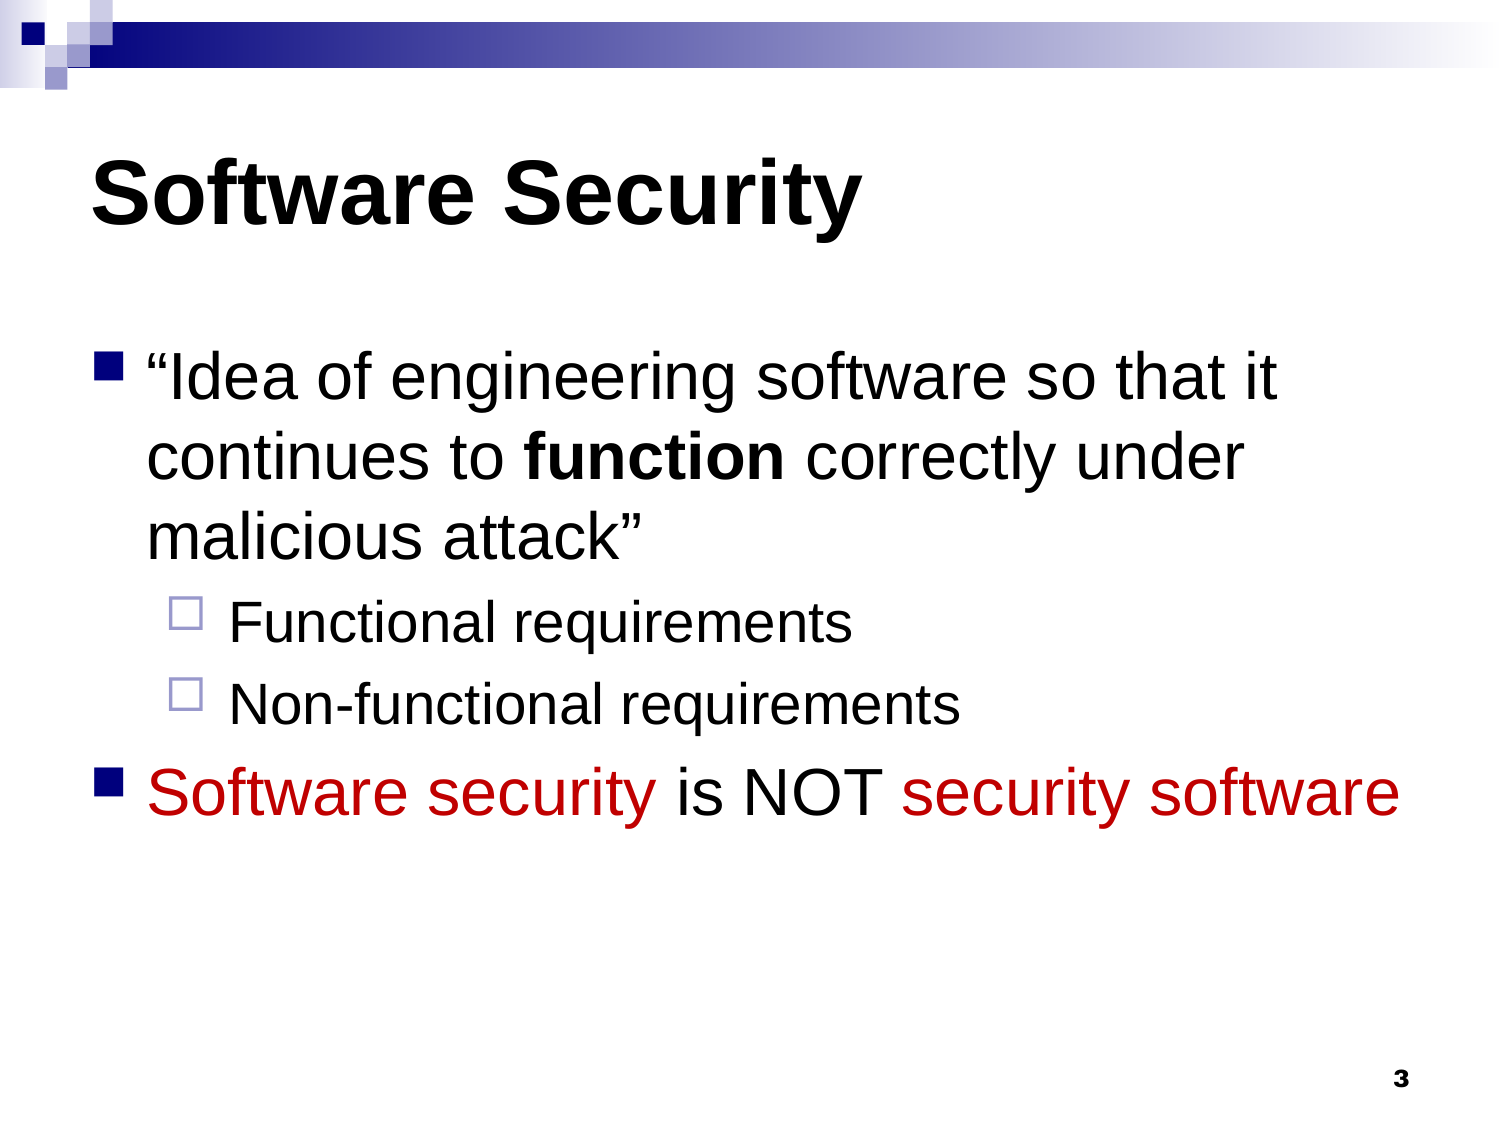

# Software Security
“Idea of engineering software so that it continues to function correctly under malicious attack”
 Functional requirements
 Non-functional requirements
Software security is NOT security software
3